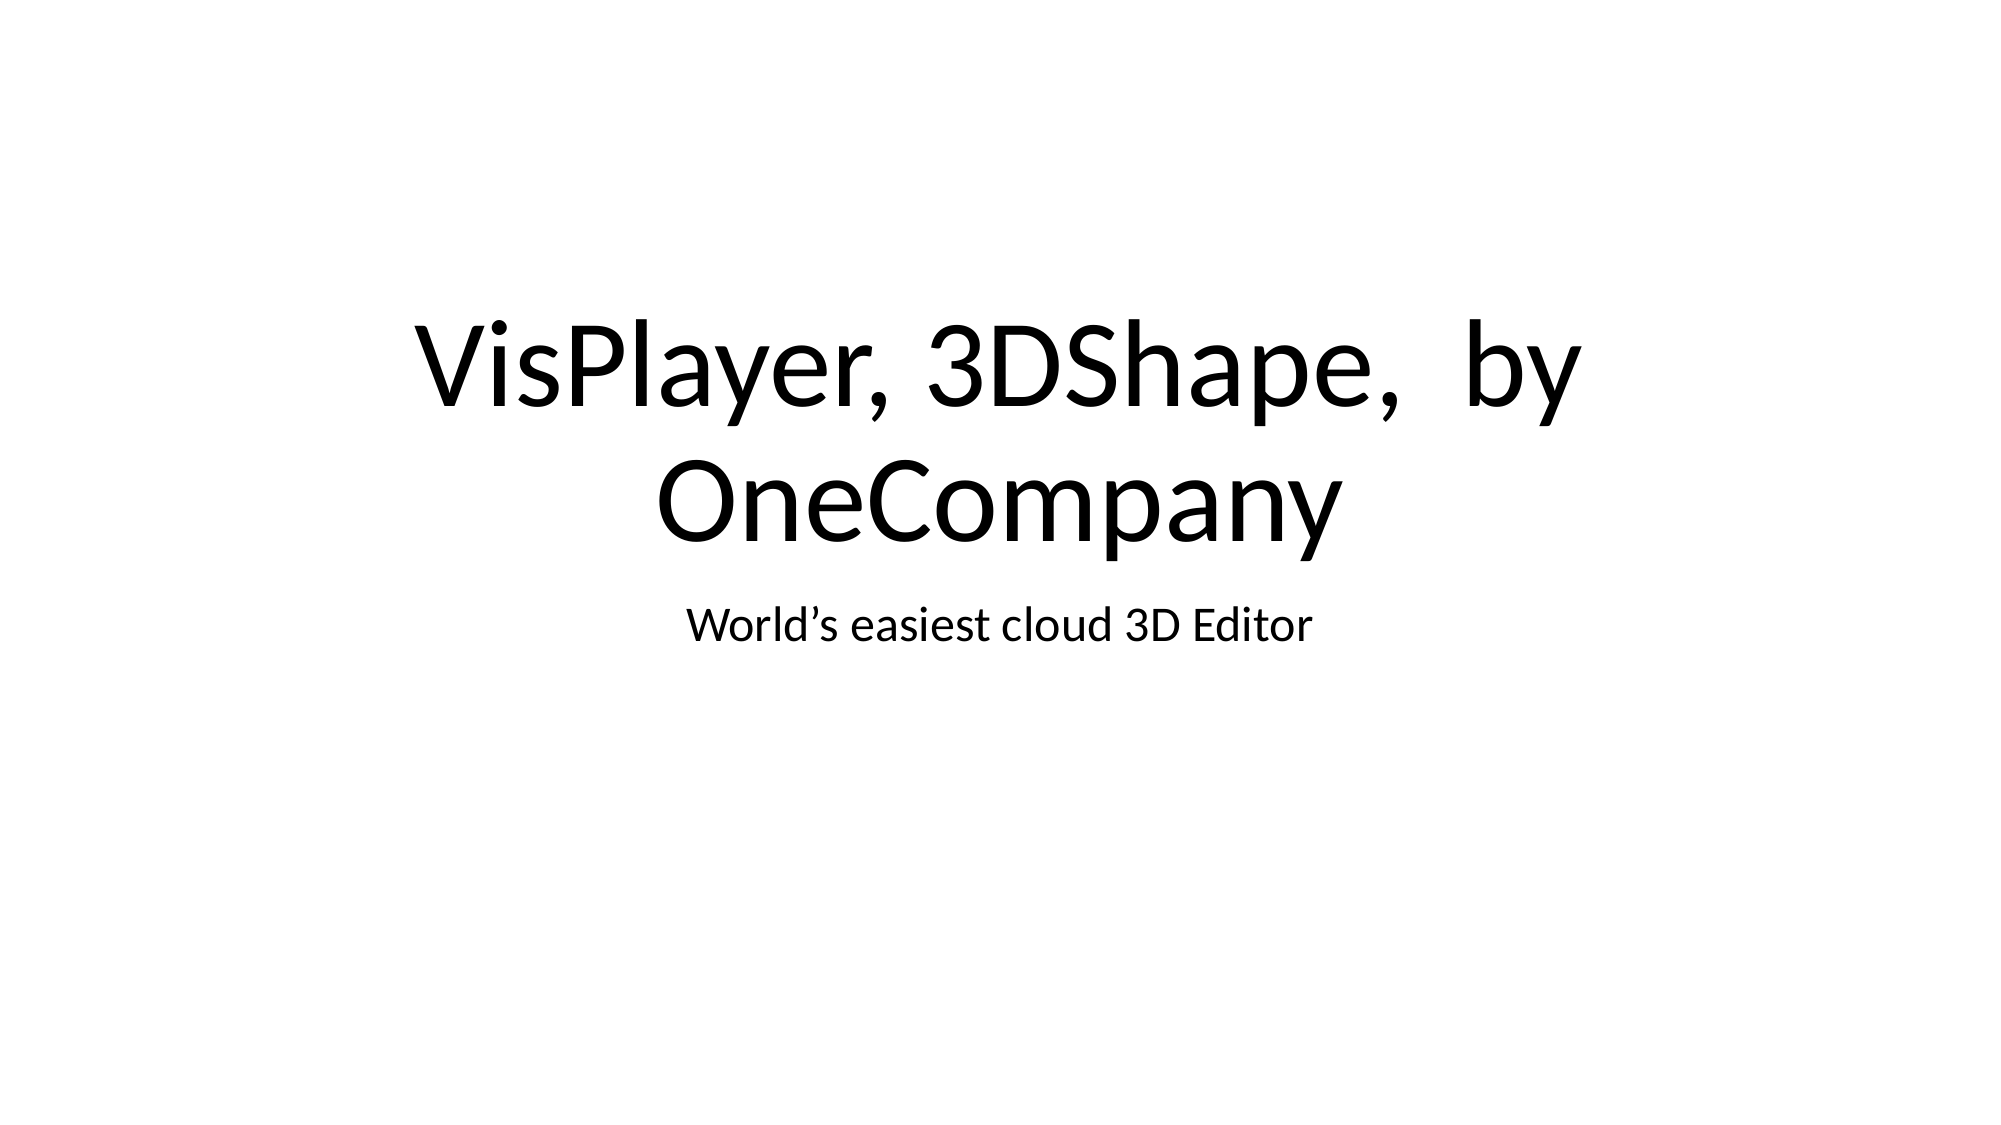

# VisPlayer, 3DShape,  by OneCompany
World’s easiest cloud 3D Editor